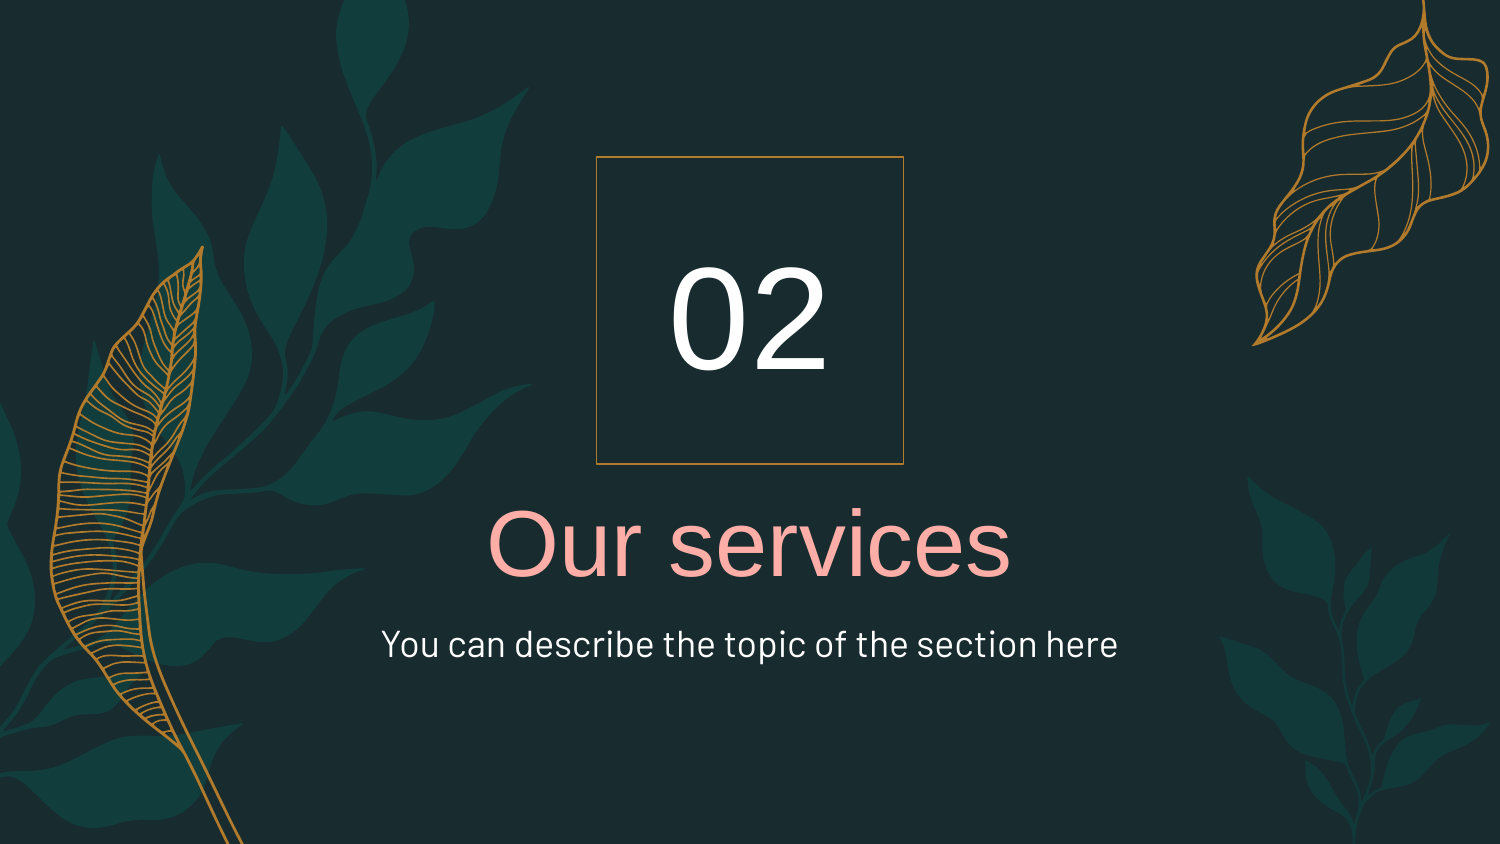

02
# Our services
You can describe the topic of the section here